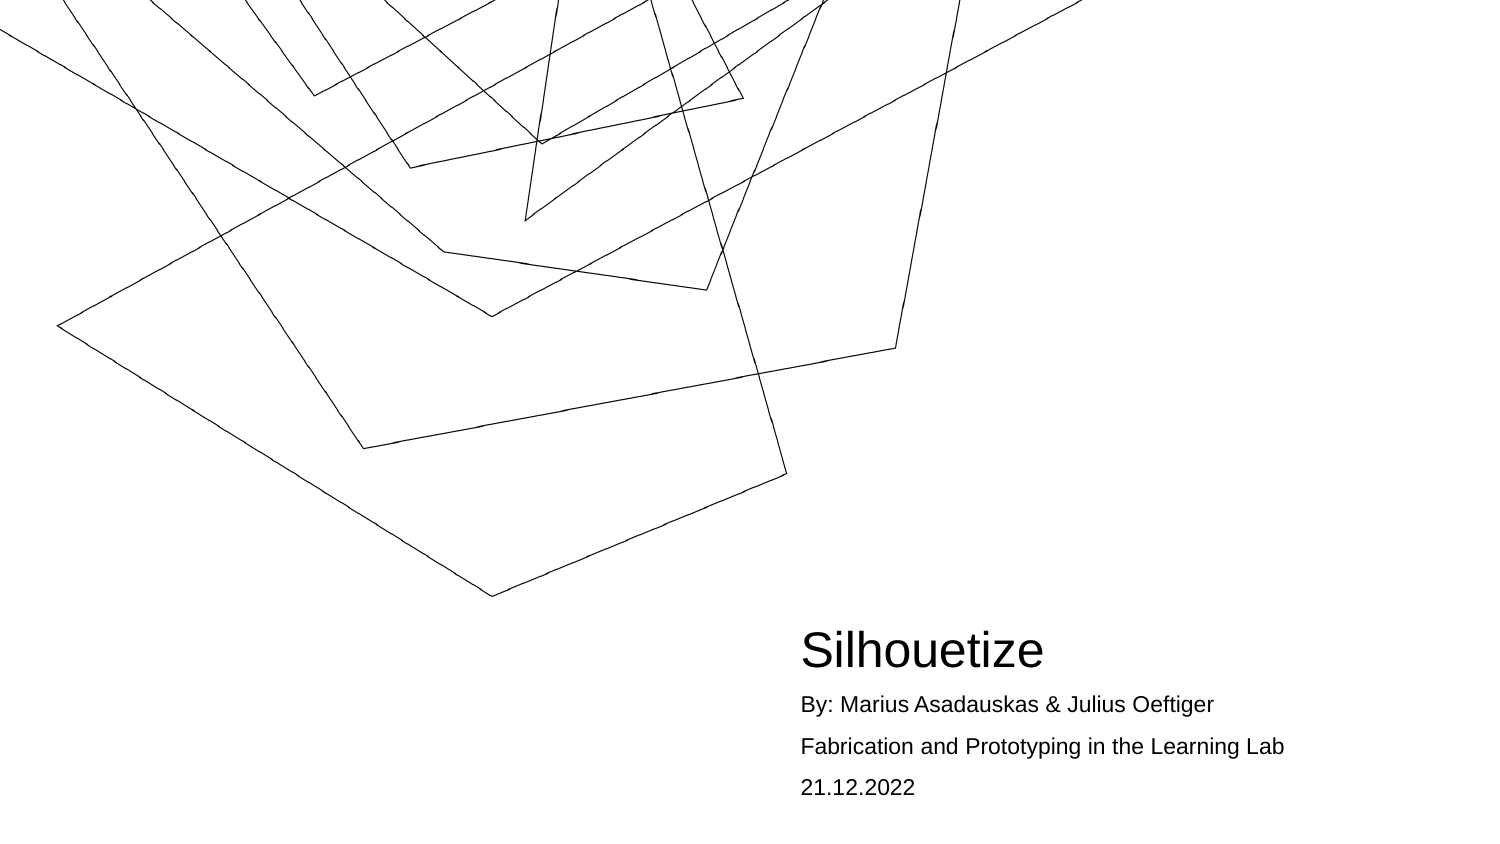

# Silhouetize

By: Marius Asadauskas & Julius Oeftiger
Fabrication and Prototyping in the Learning Lab
21.12.2022